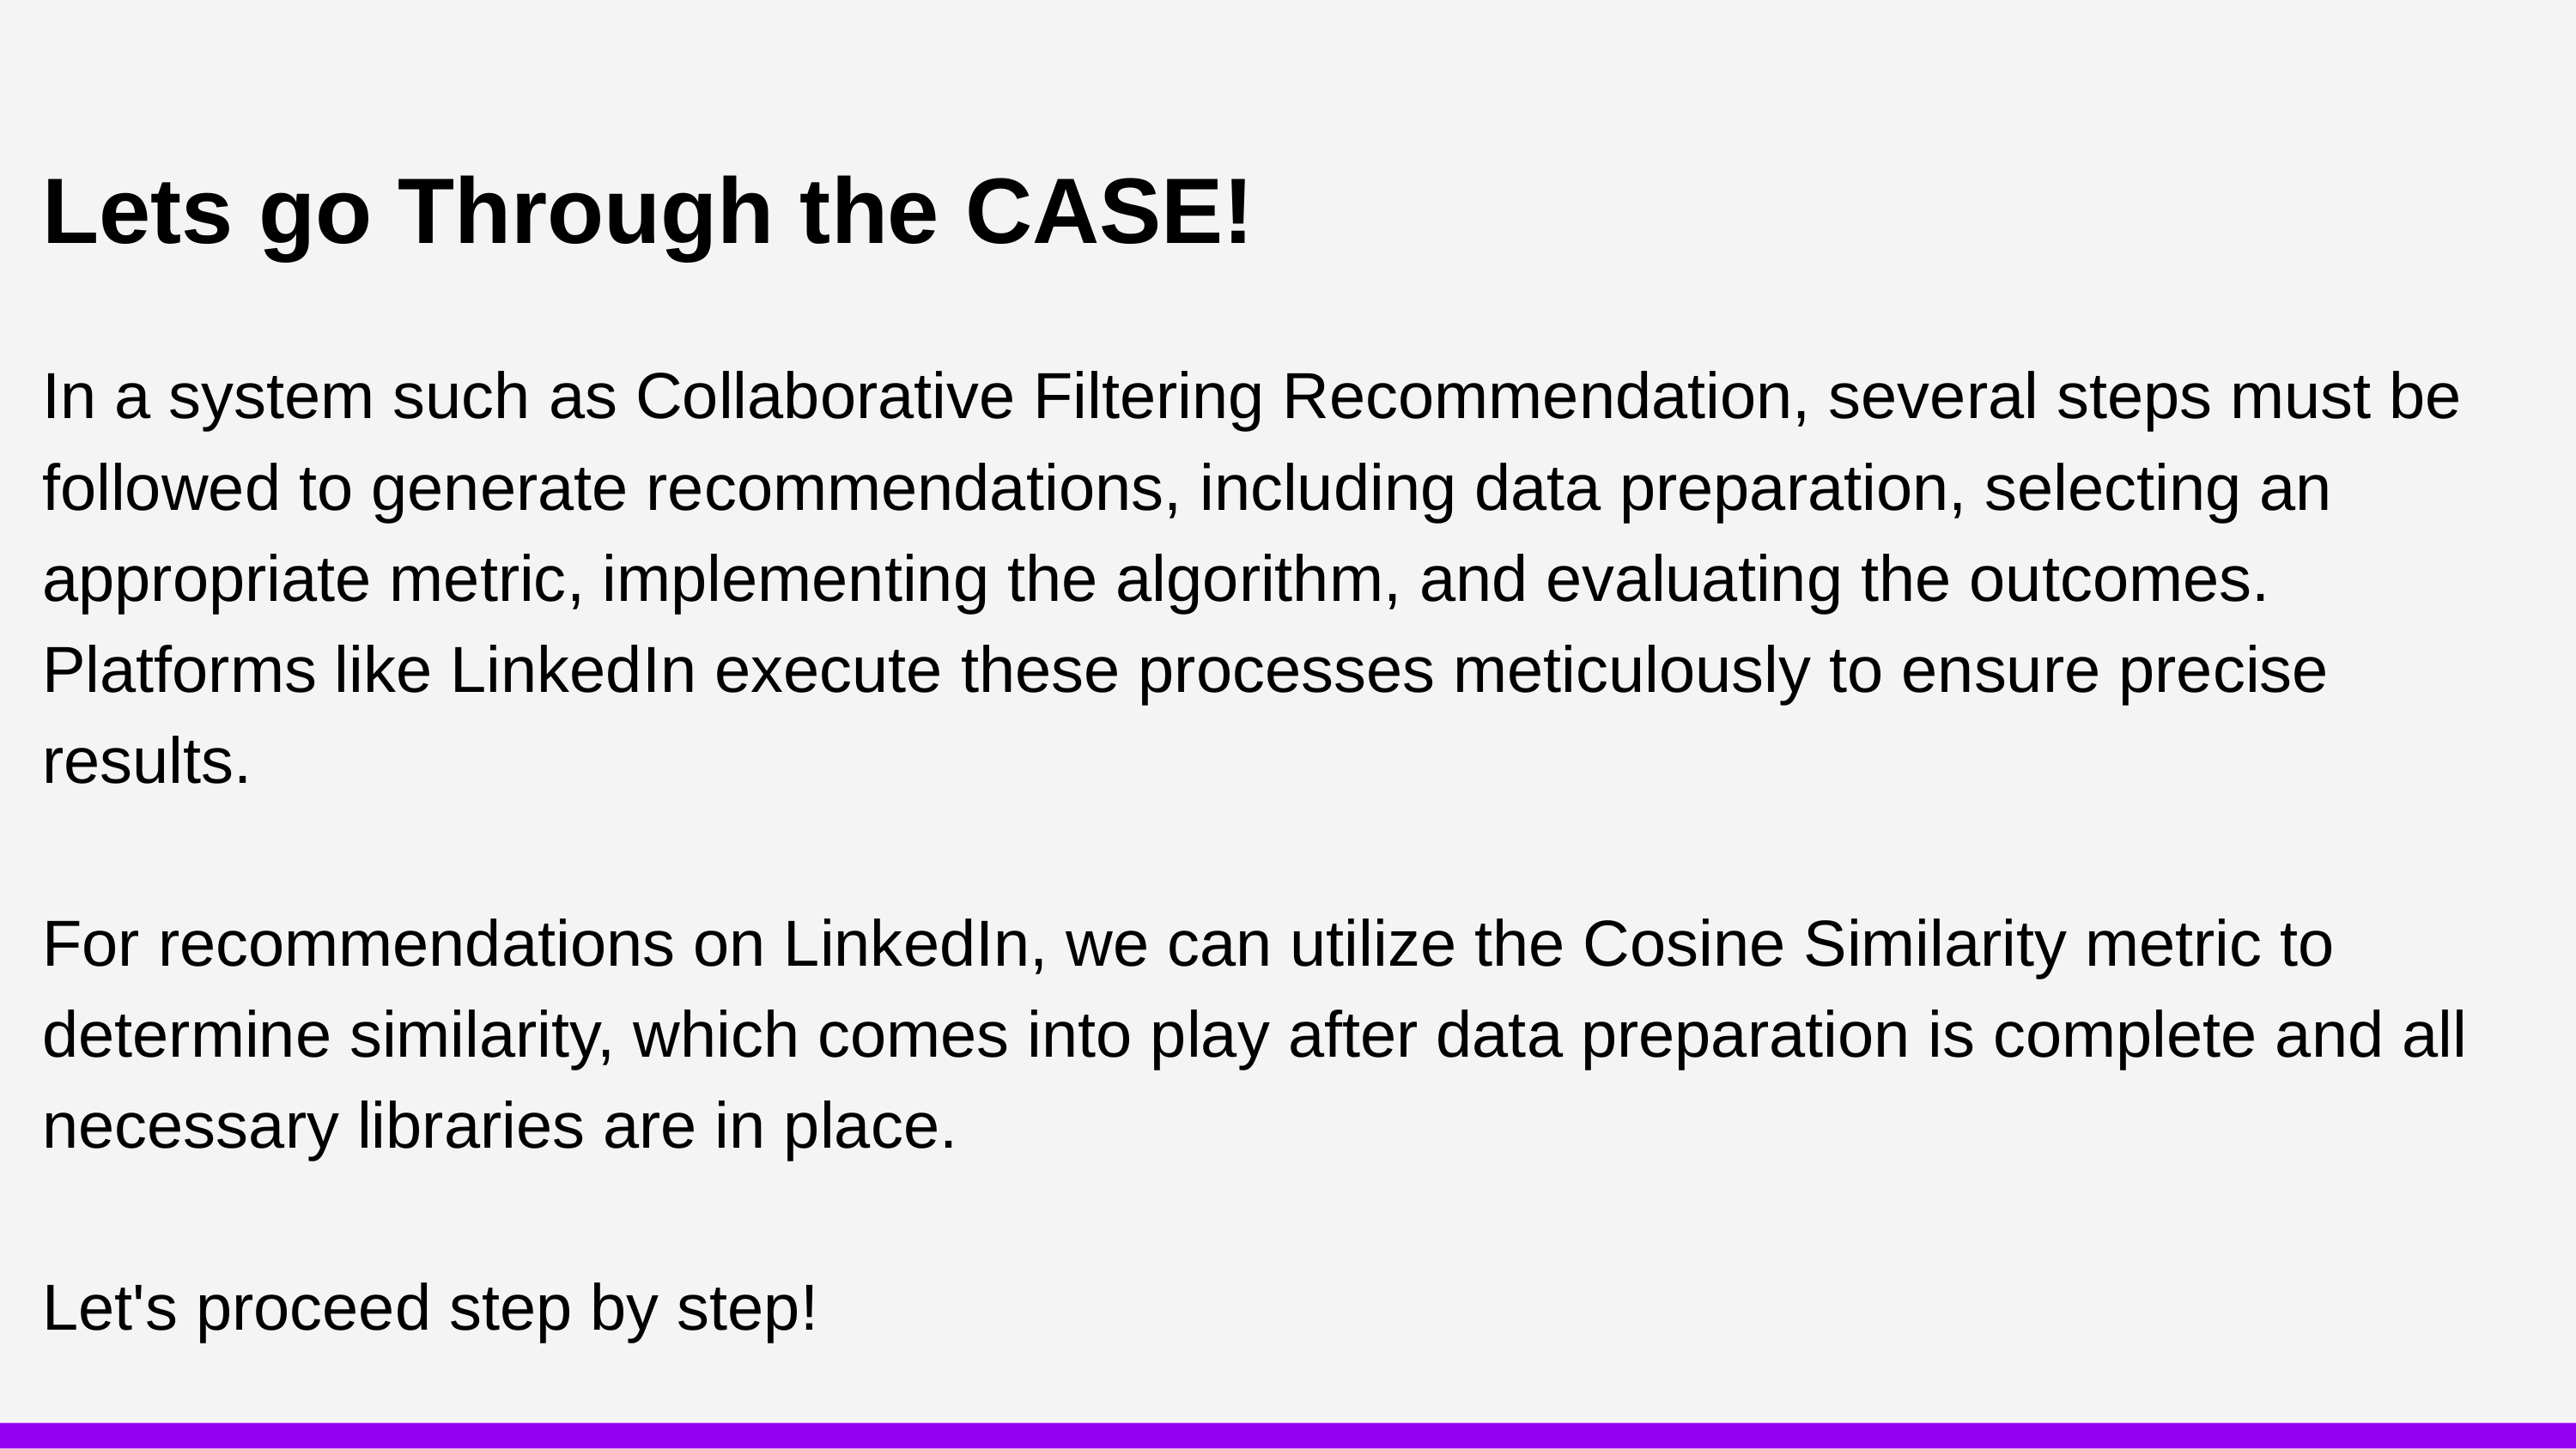

Lets go Through the CASE!
In a system such as Collaborative Filtering Recommendation, several steps must be followed to generate recommendations, including data preparation, selecting an appropriate metric, implementing the algorithm, and evaluating the outcomes. Platforms like LinkedIn execute these processes meticulously to ensure precise results.

For recommendations on LinkedIn, we can utilize the Cosine Similarity metric to determine similarity, which comes into play after data preparation is complete and all necessary libraries are in place.

Let's proceed step by step!